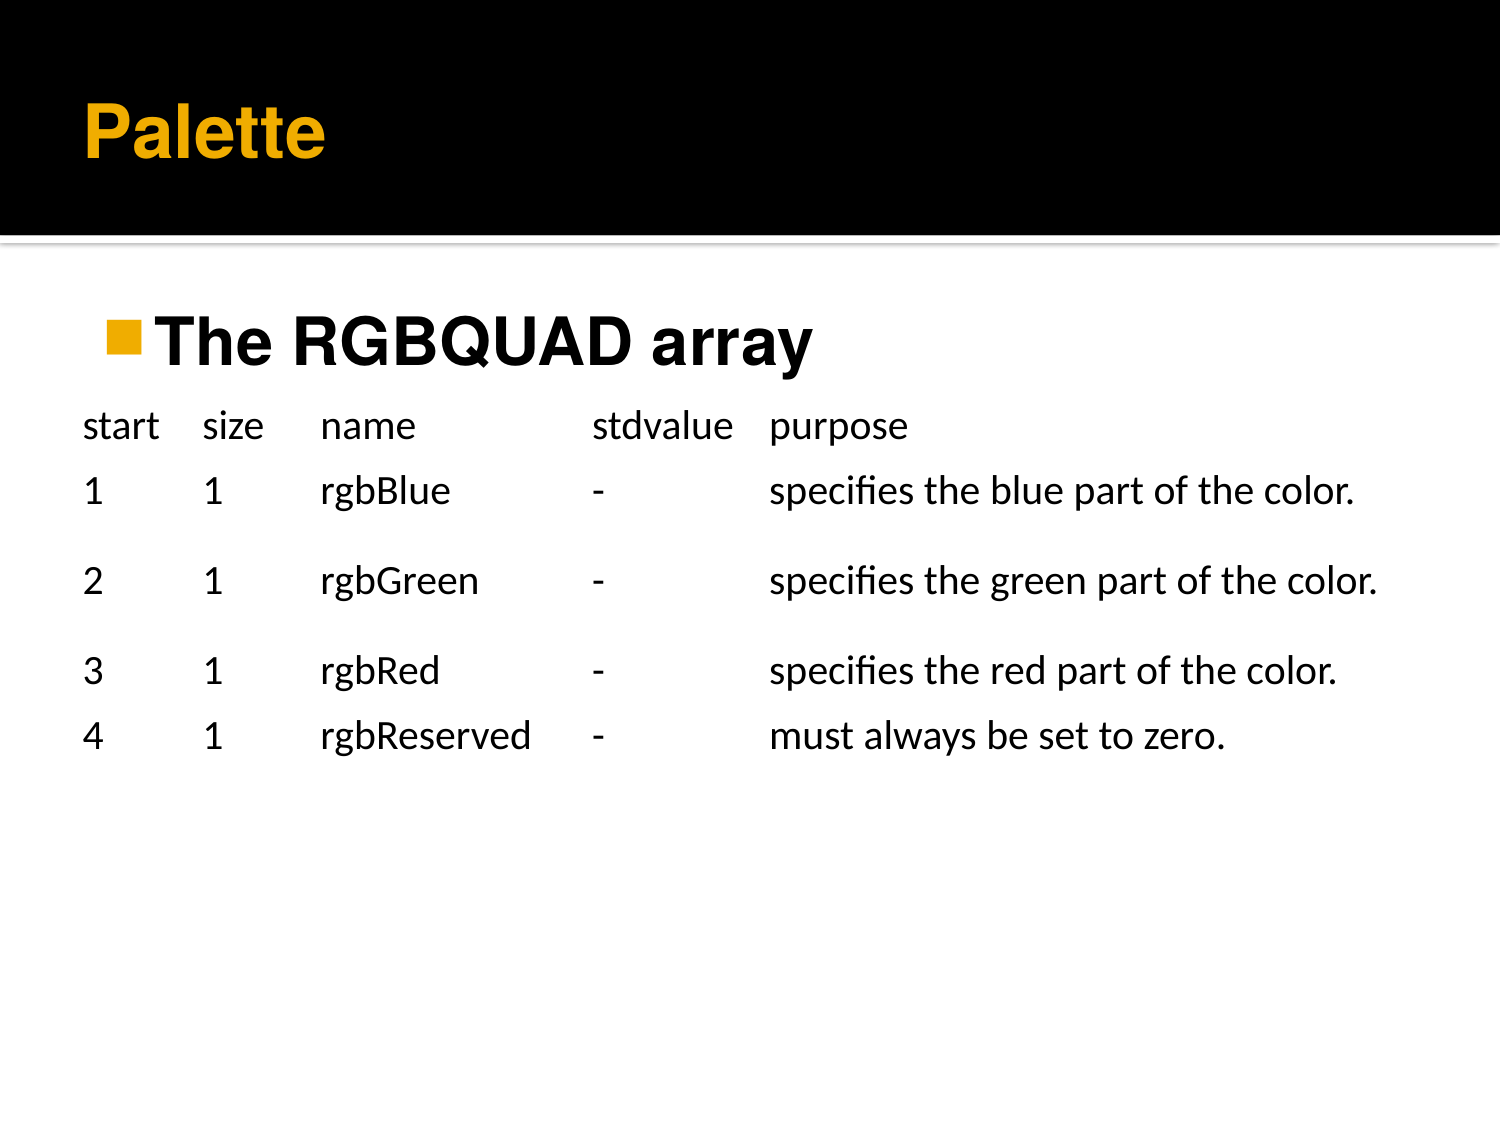

# Palette
The RGBQUAD array
| start | size | name | stdvalue | purpose |
| --- | --- | --- | --- | --- |
| 1 | 1 | rgbBlue | - | specifies the blue part of the color. |
| 2 | 1 | rgbGreen | - | specifies the green part of the color. |
| 3 | 1 | rgbRed | - | specifies the red part of the color. |
| 4 | 1 | rgbReserved | - | must always be set to zero. |